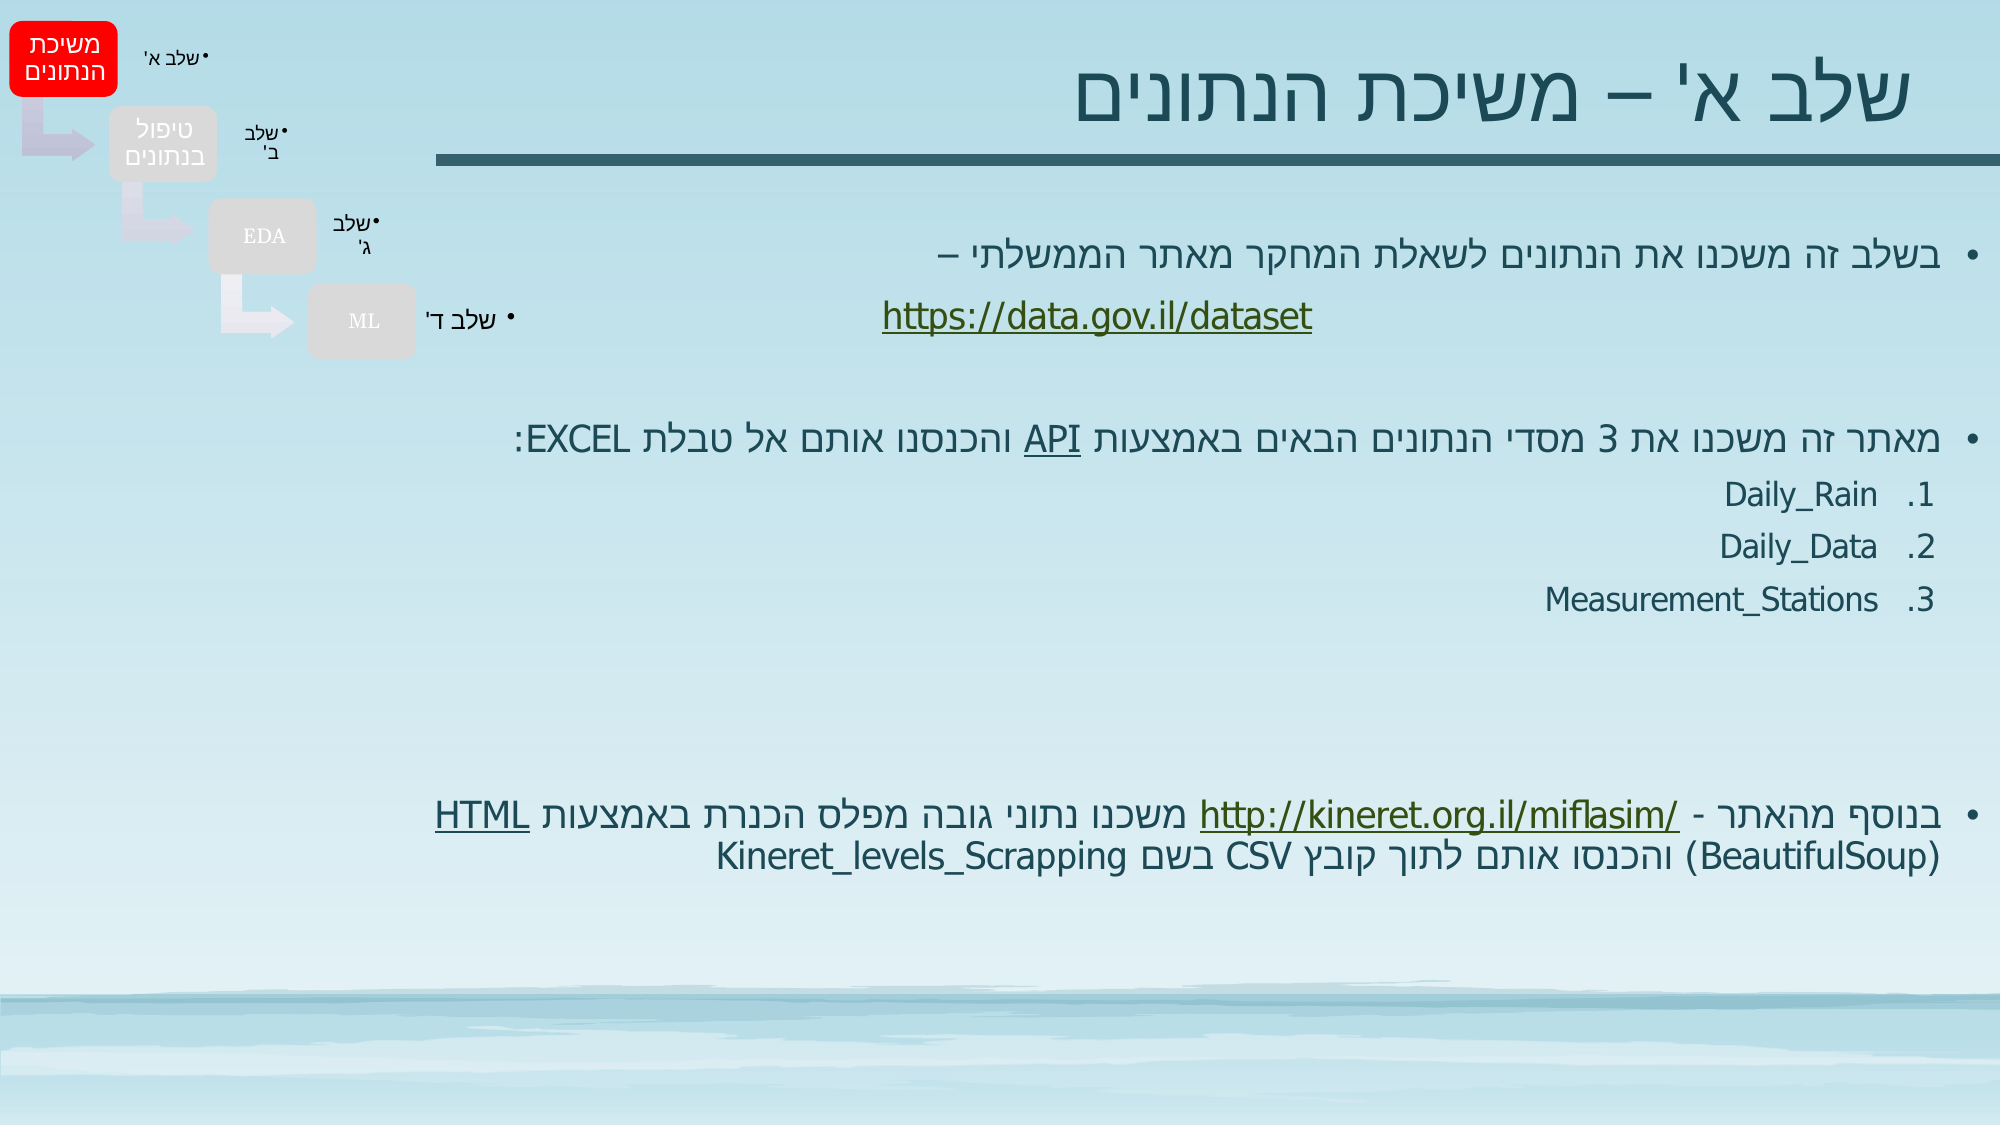

# שלב א' – משיכת הנתונים
משיכת הנתונים
שלב א'
טיפול בנתונים
שלב ב'
EDA
שלב ג'
ML
שלב ד'
בשלב זה משכנו את הנתונים לשאלת המחקר מאתר הממשלתי –
https://data.gov.il/dataset

מאתר זה משכנו את 3 מסדי הנתונים הבאים באמצעות API והכנסנו אותם אל טבלת EXCEL:
Daily_Rain
Daily_Data
Measurement_Stations

בנוסף מהאתר - http://kineret.org.il/miflasim/ משכנו נתוני גובה מפלס הכנרת באמצעות HTML (BeautifulSoup) והכנסו אותם לתוך קובץ CSV בשם Kineret_levels_Scrapping